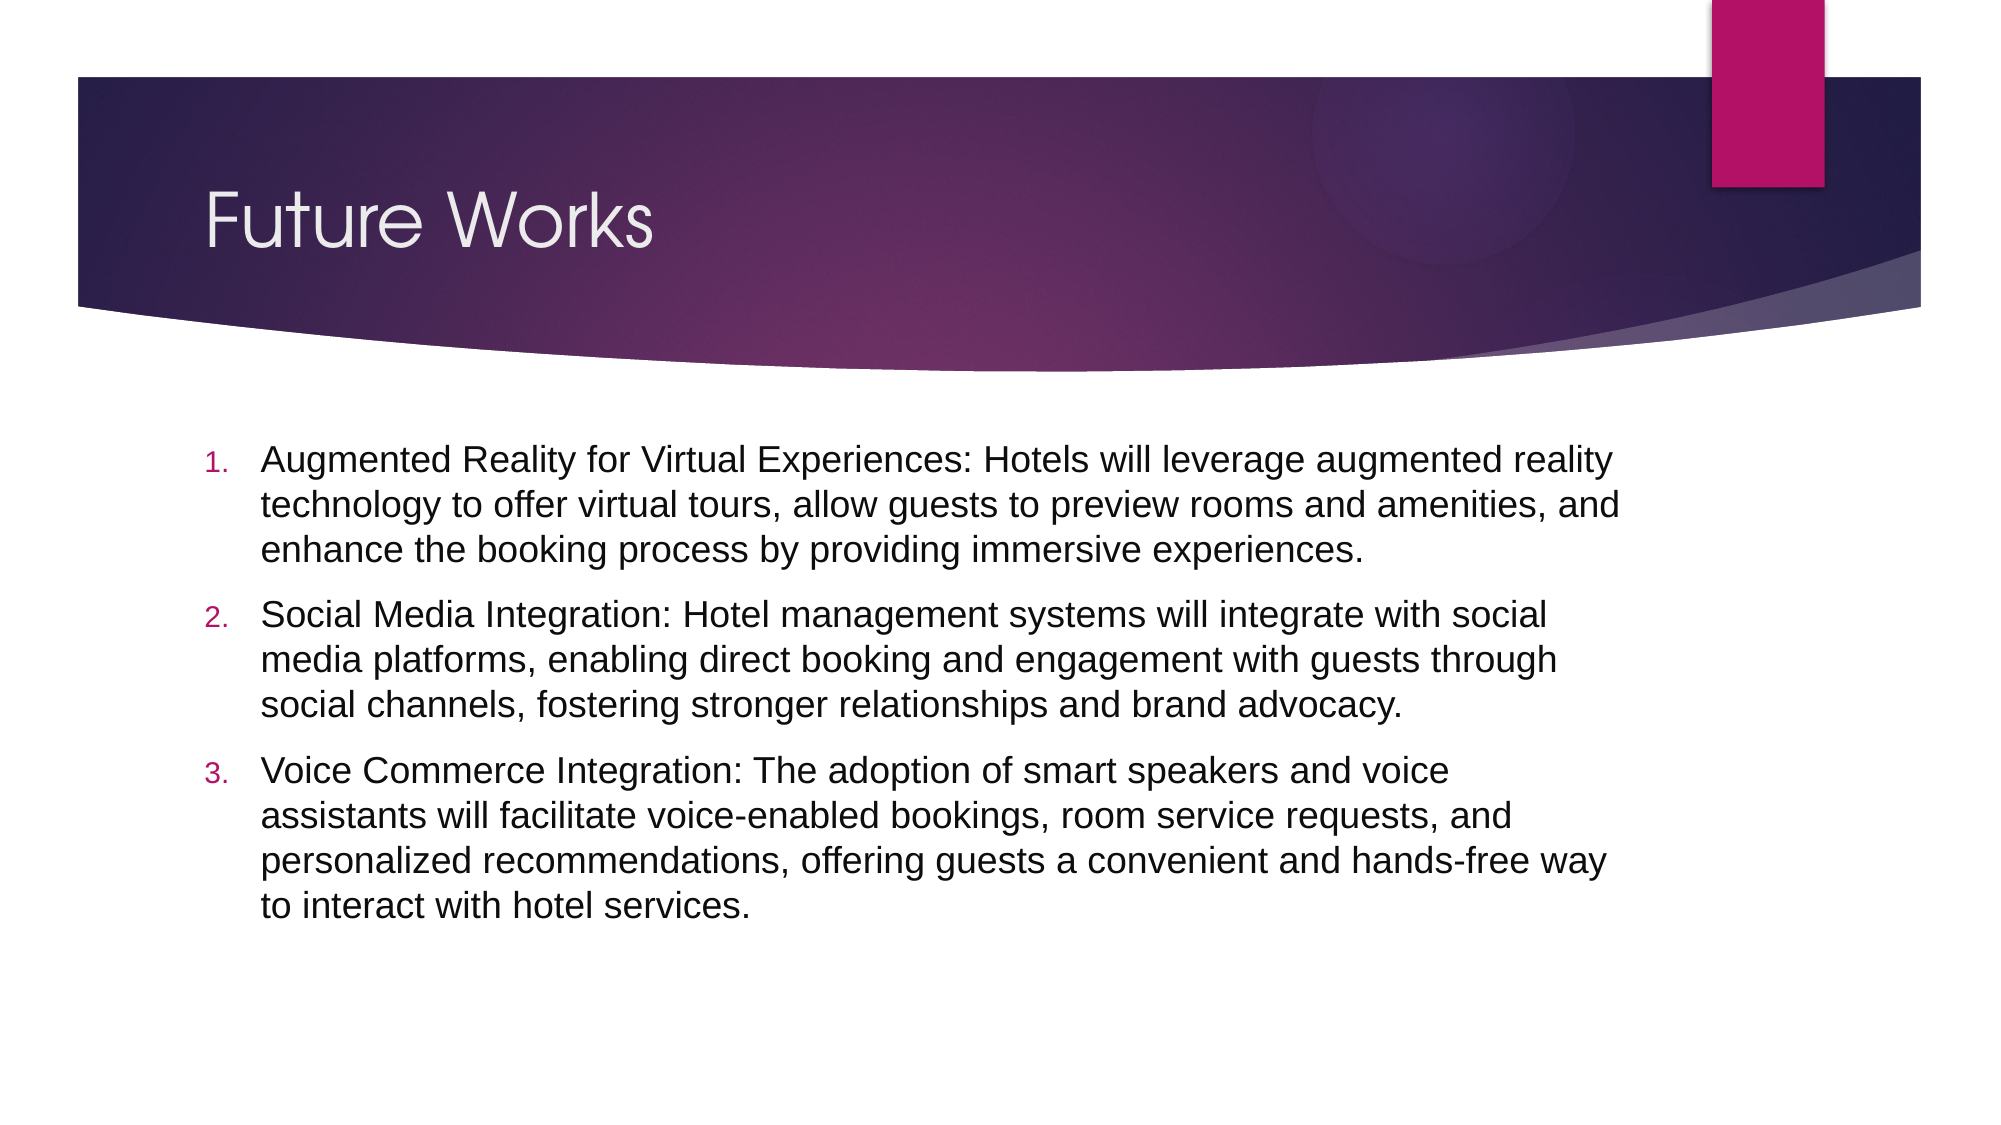

# Future Works
Augmented Reality for Virtual Experiences: Hotels will leverage augmented reality technology to offer virtual tours, allow guests to preview rooms and amenities, and enhance the booking process by providing immersive experiences.
Social Media Integration: Hotel management systems will integrate with social media platforms, enabling direct booking and engagement with guests through social channels, fostering stronger relationships and brand advocacy.
Voice Commerce Integration: The adoption of smart speakers and voice assistants will facilitate voice-enabled bookings, room service requests, and personalized recommendations, offering guests a convenient and hands-free way to interact with hotel services.